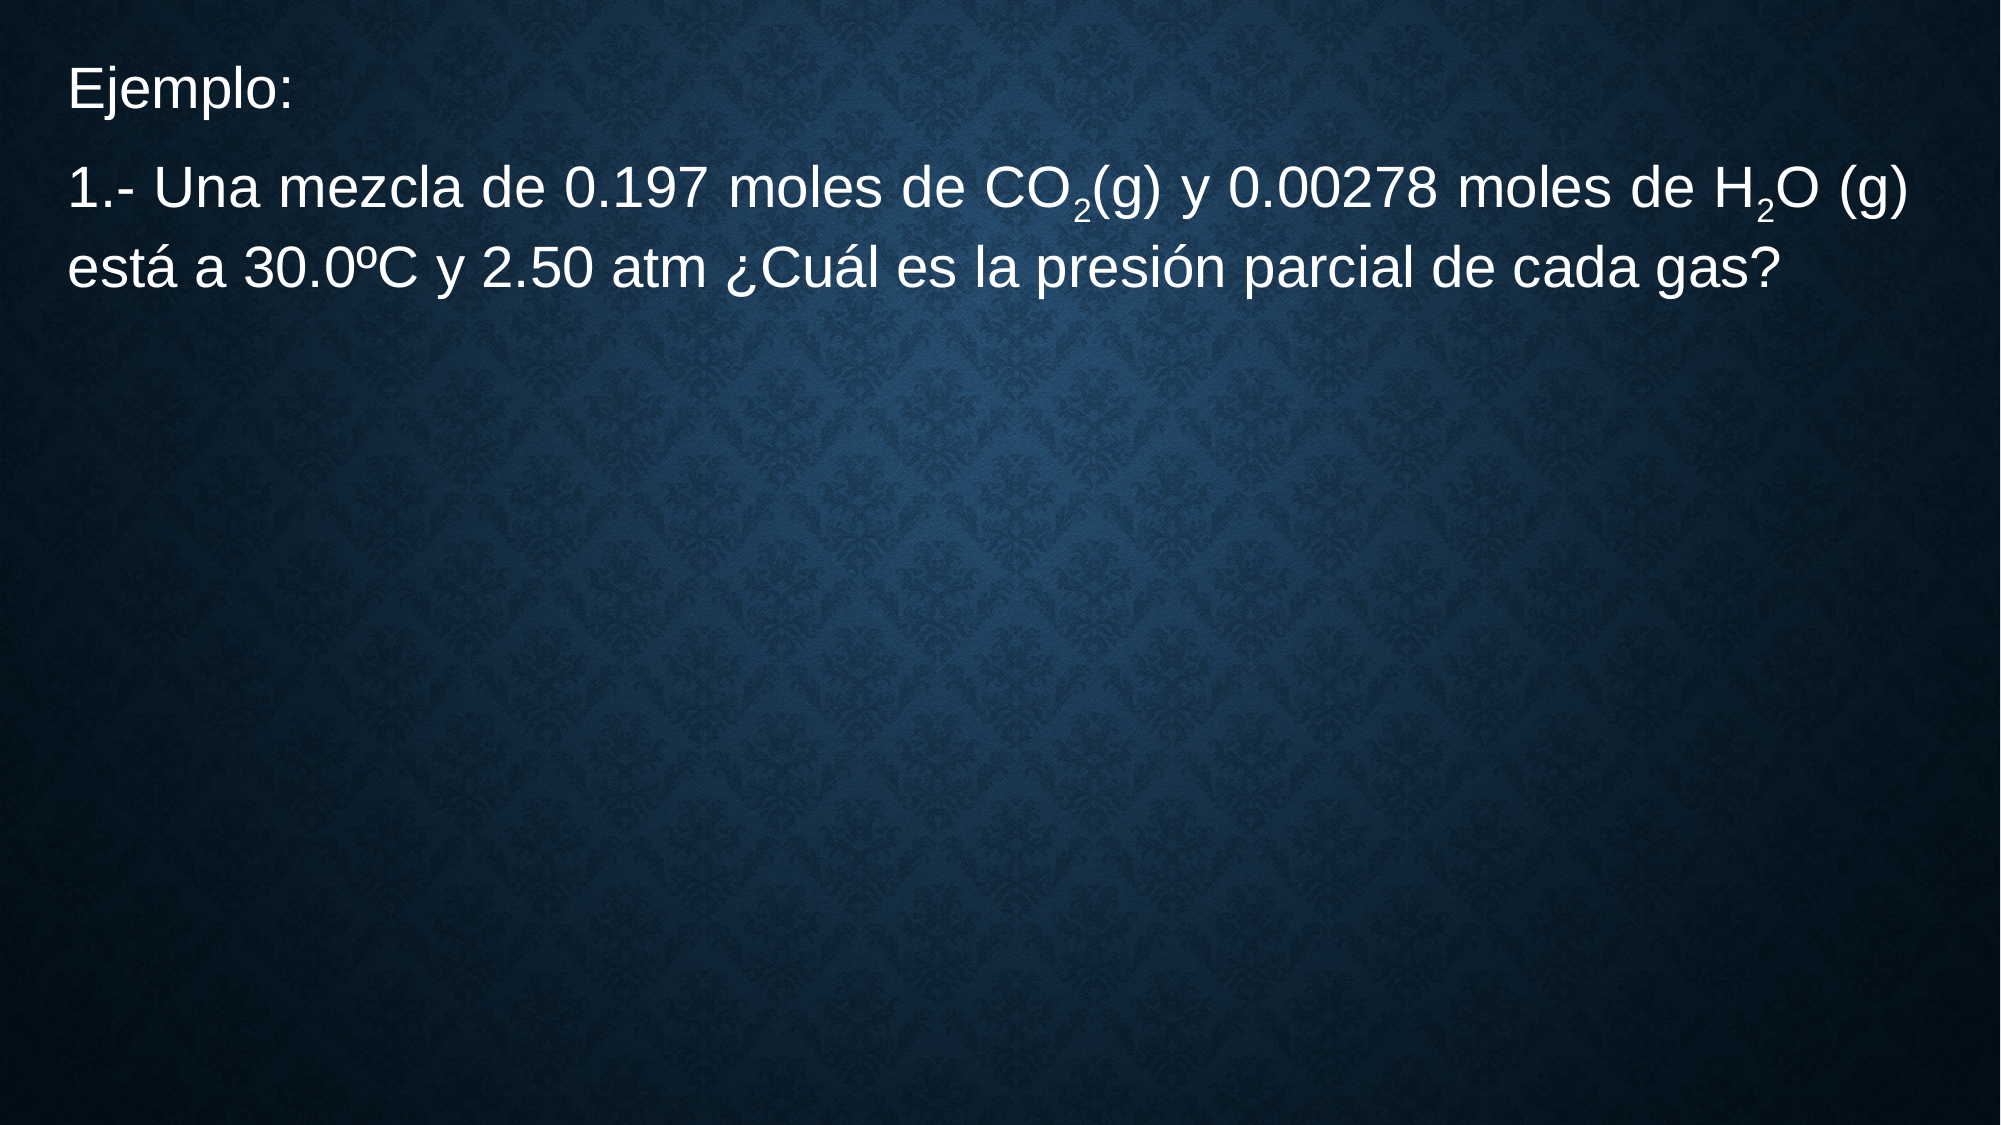

Ejemplo:
1.- Una mezcla de 0.197 moles de CO2(g) y 0.00278 moles de H2O (g) está a 30.0ºC y 2.50 atm ¿Cuál es la presión parcial de cada gas?